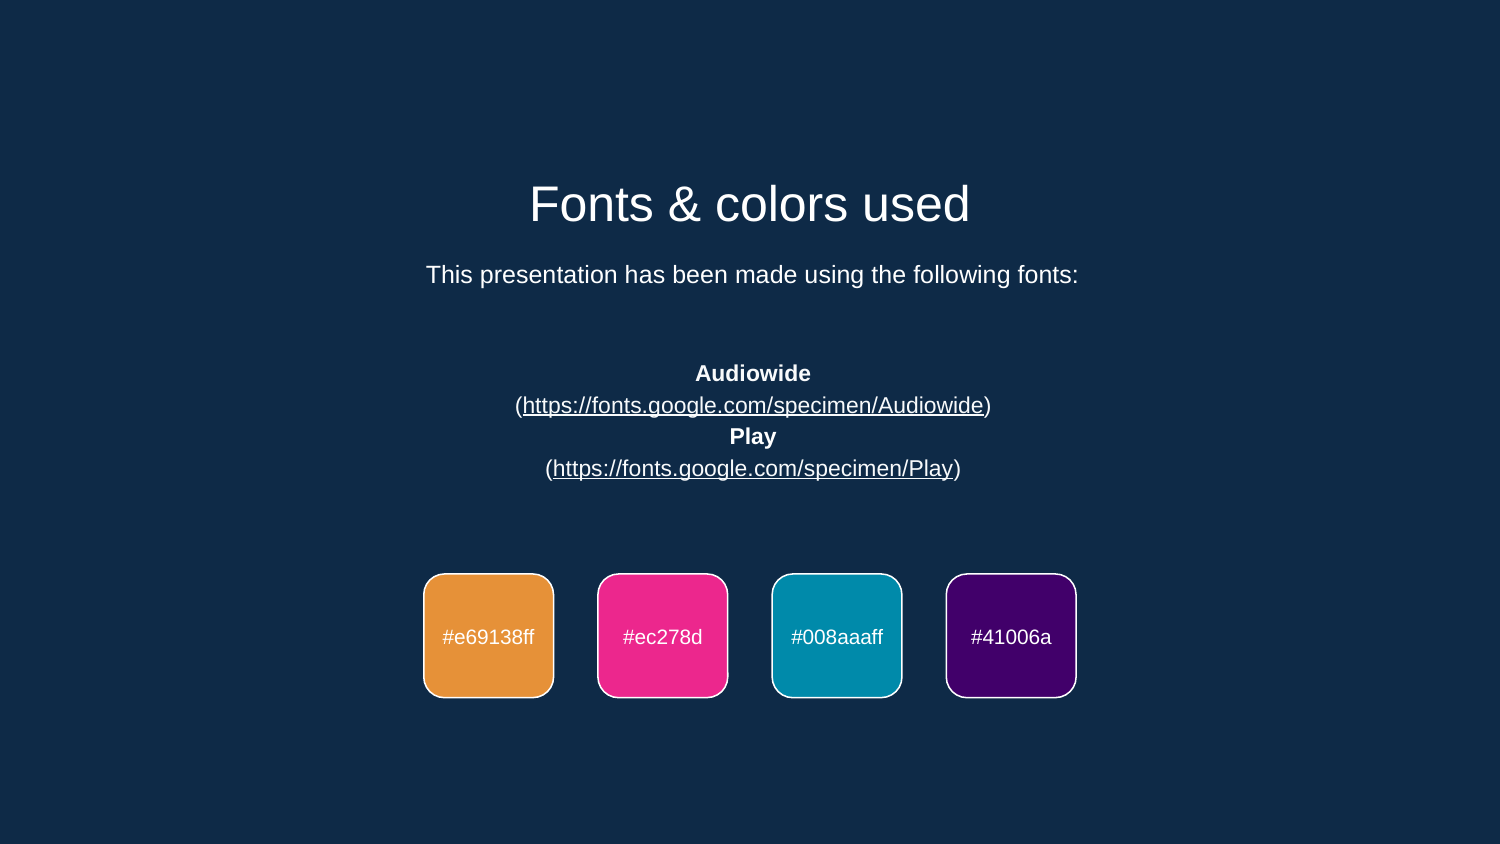

Fonts & colors used
This presentation has been made using the following fonts:

Audiowide
(https://fonts.google.com/specimen/Audiowide)
Play
(https://fonts.google.com/specimen/Play)

#e69138ff
#ec278d
#008aaaff
#41006a